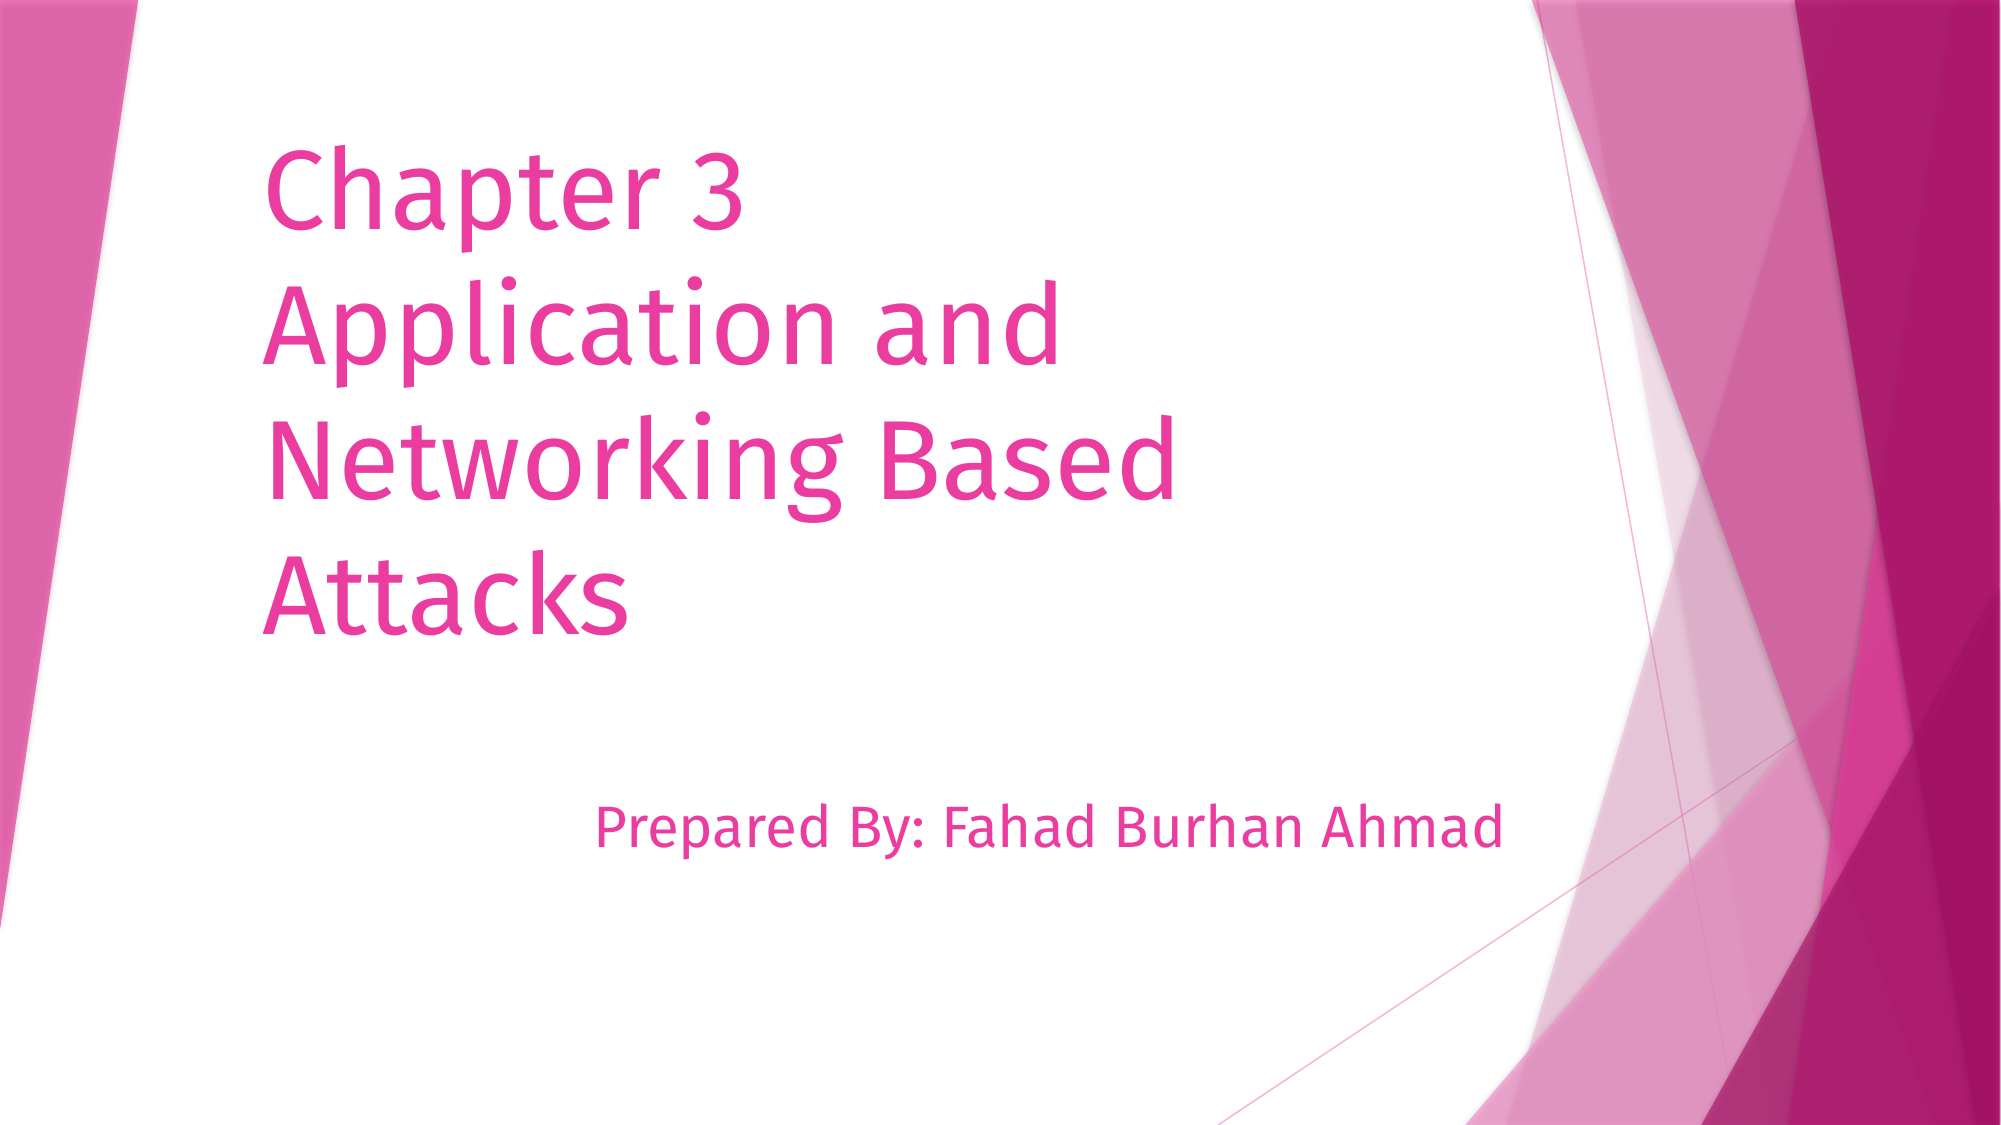

# Chapter 3 Application and Networking Based  Attacks
Prepared By: Fahad Burhan Ahmad